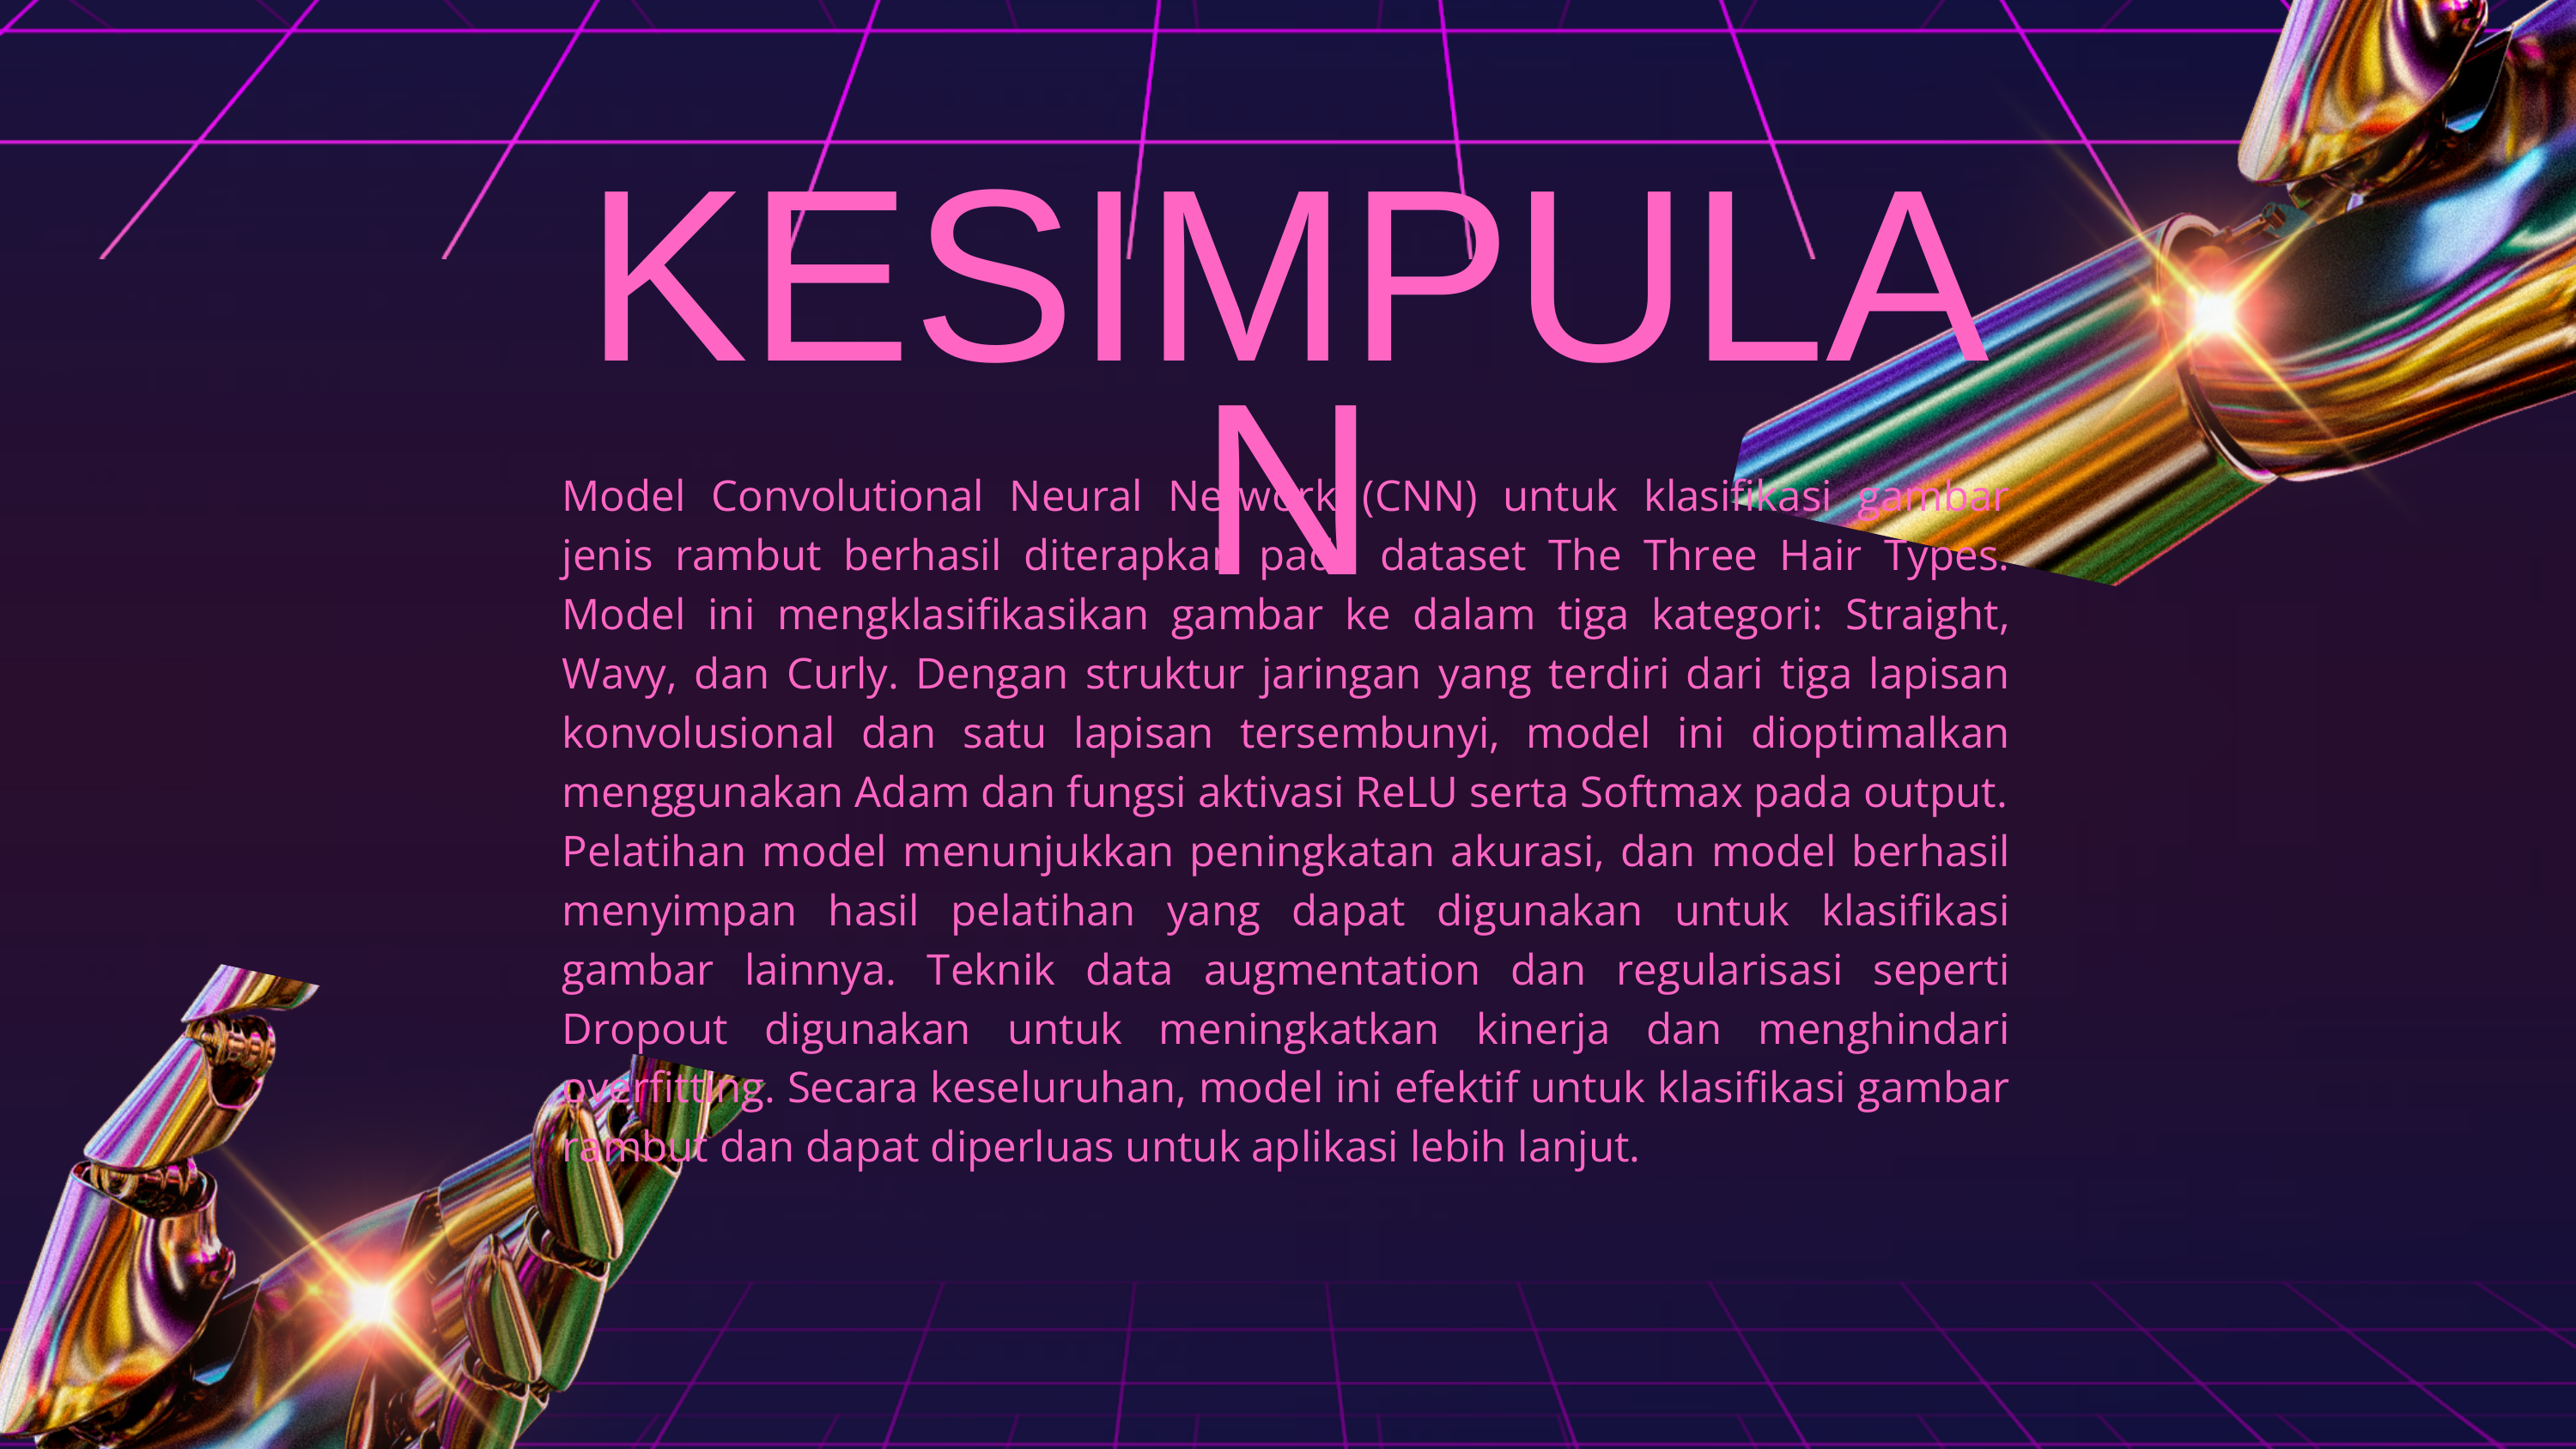

KESIMPULAN
Model Convolutional Neural Network (CNN) untuk klasifikasi gambar jenis rambut berhasil diterapkan pada dataset The Three Hair Types. Model ini mengklasifikasikan gambar ke dalam tiga kategori: Straight, Wavy, dan Curly. Dengan struktur jaringan yang terdiri dari tiga lapisan konvolusional dan satu lapisan tersembunyi, model ini dioptimalkan menggunakan Adam dan fungsi aktivasi ReLU serta Softmax pada output.
Pelatihan model menunjukkan peningkatan akurasi, dan model berhasil menyimpan hasil pelatihan yang dapat digunakan untuk klasifikasi gambar lainnya. Teknik data augmentation dan regularisasi seperti Dropout digunakan untuk meningkatkan kinerja dan menghindari overfitting. Secara keseluruhan, model ini efektif untuk klasifikasi gambar rambut dan dapat diperluas untuk aplikasi lebih lanjut.